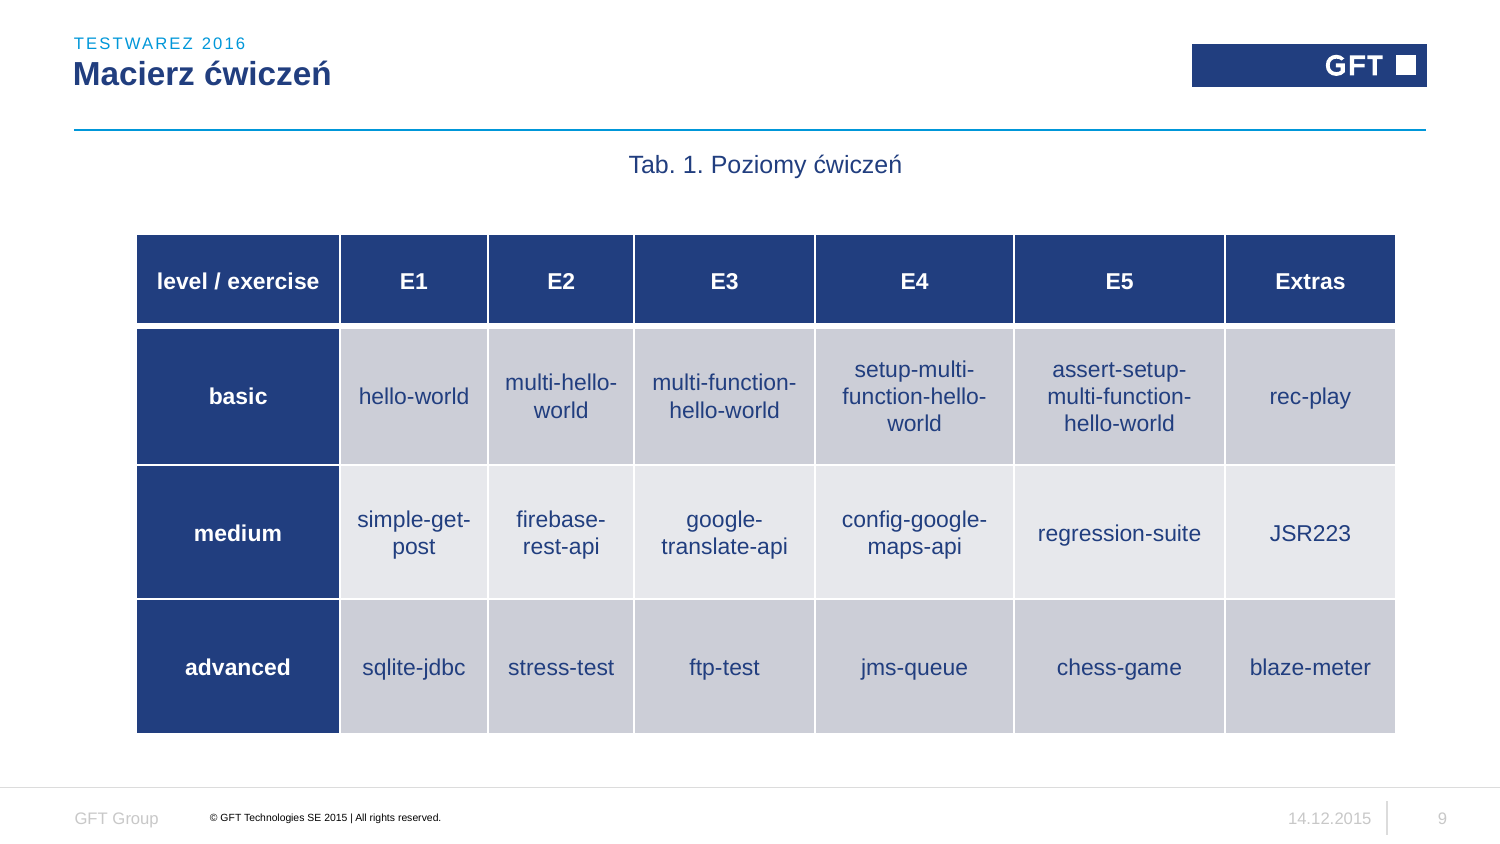

TestWarez 2016
# Macierz ćwiczeń
Tab. 1. Poziomy ćwiczeń
| level / exercise | E1 | E2 | E3 | E4 | E5 | Extras |
| --- | --- | --- | --- | --- | --- | --- |
| basic | hello-world | multi-hello-world | multi-function-hello-world | setup-multi-function-hello-world | assert-setup-multi-function-hello-world | rec-play |
| medium | simple-get-post | firebase-rest-api | google-translate-api | config-google-maps-api | regression-suite | JSR223 |
| advanced | sqlite-jdbc | stress-test | ftp-test | jms-queue | chess-game | blaze-meter |